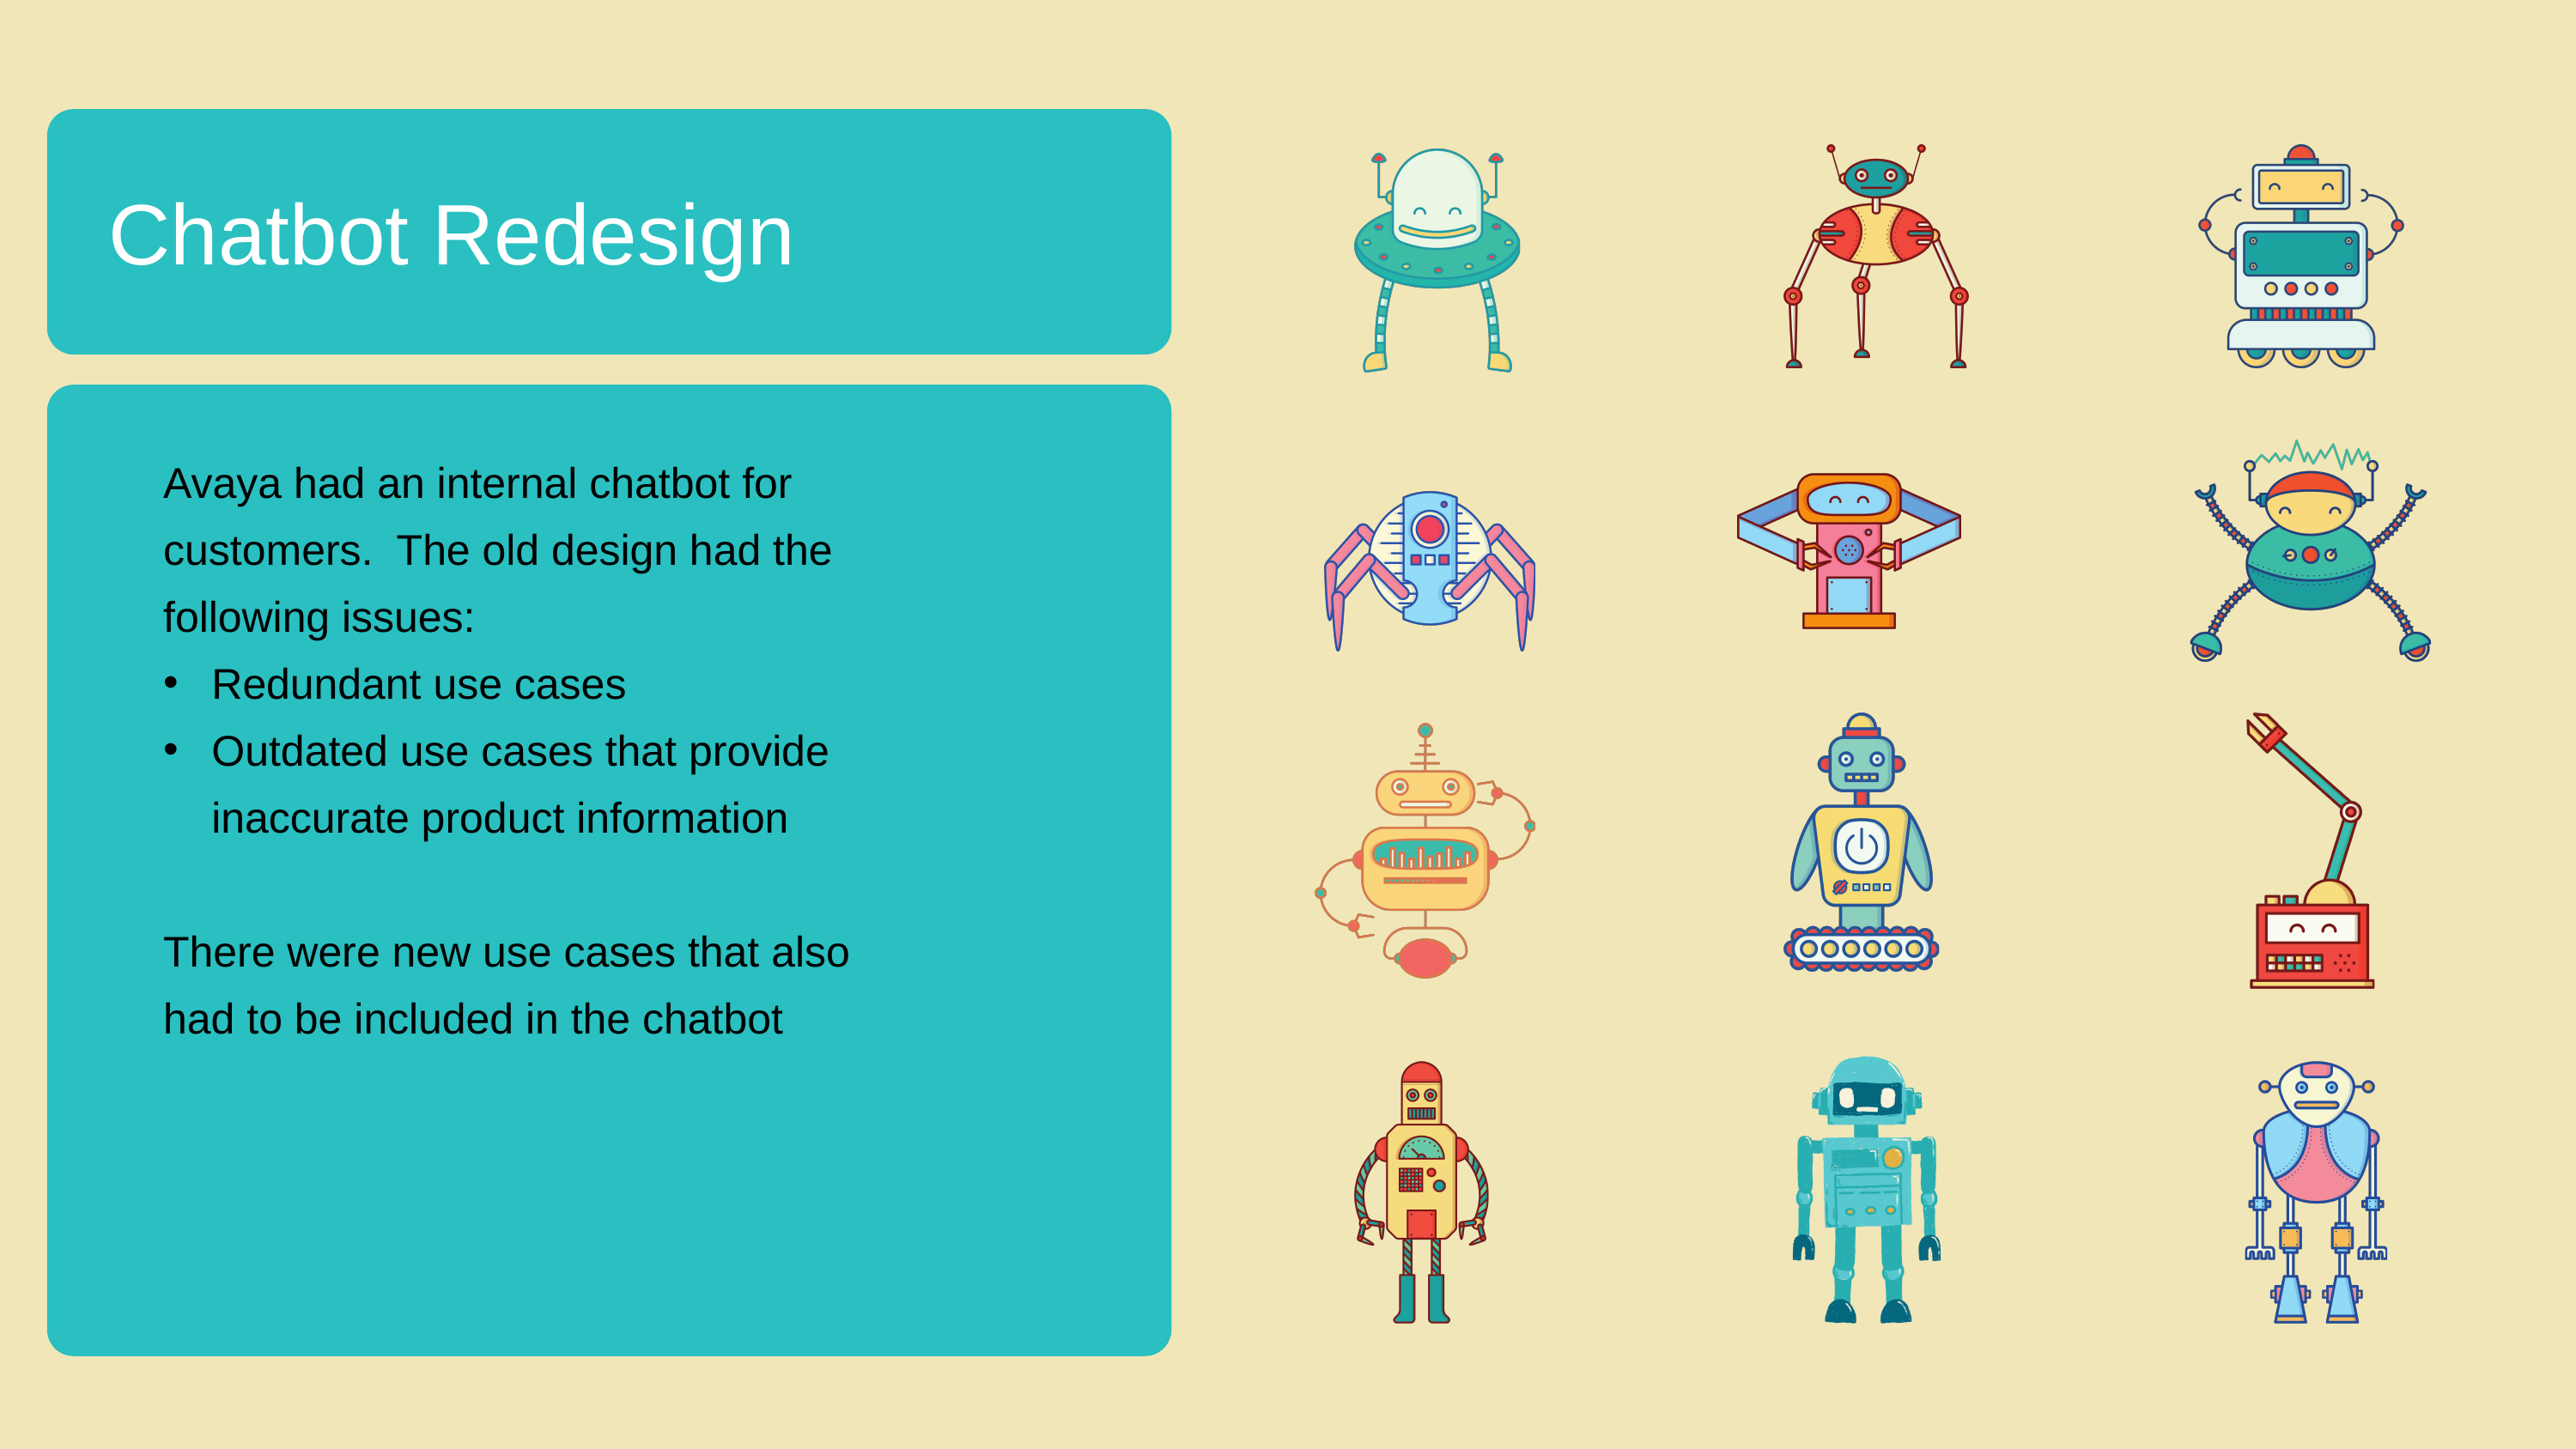

Chatbot Redesign

Avaya had an internal chatbot for customers.  The old design had the following issues:
Redundant use cases
Outdated use cases that provide inaccurate product information

There were new use cases that also had to be included in the chatbot